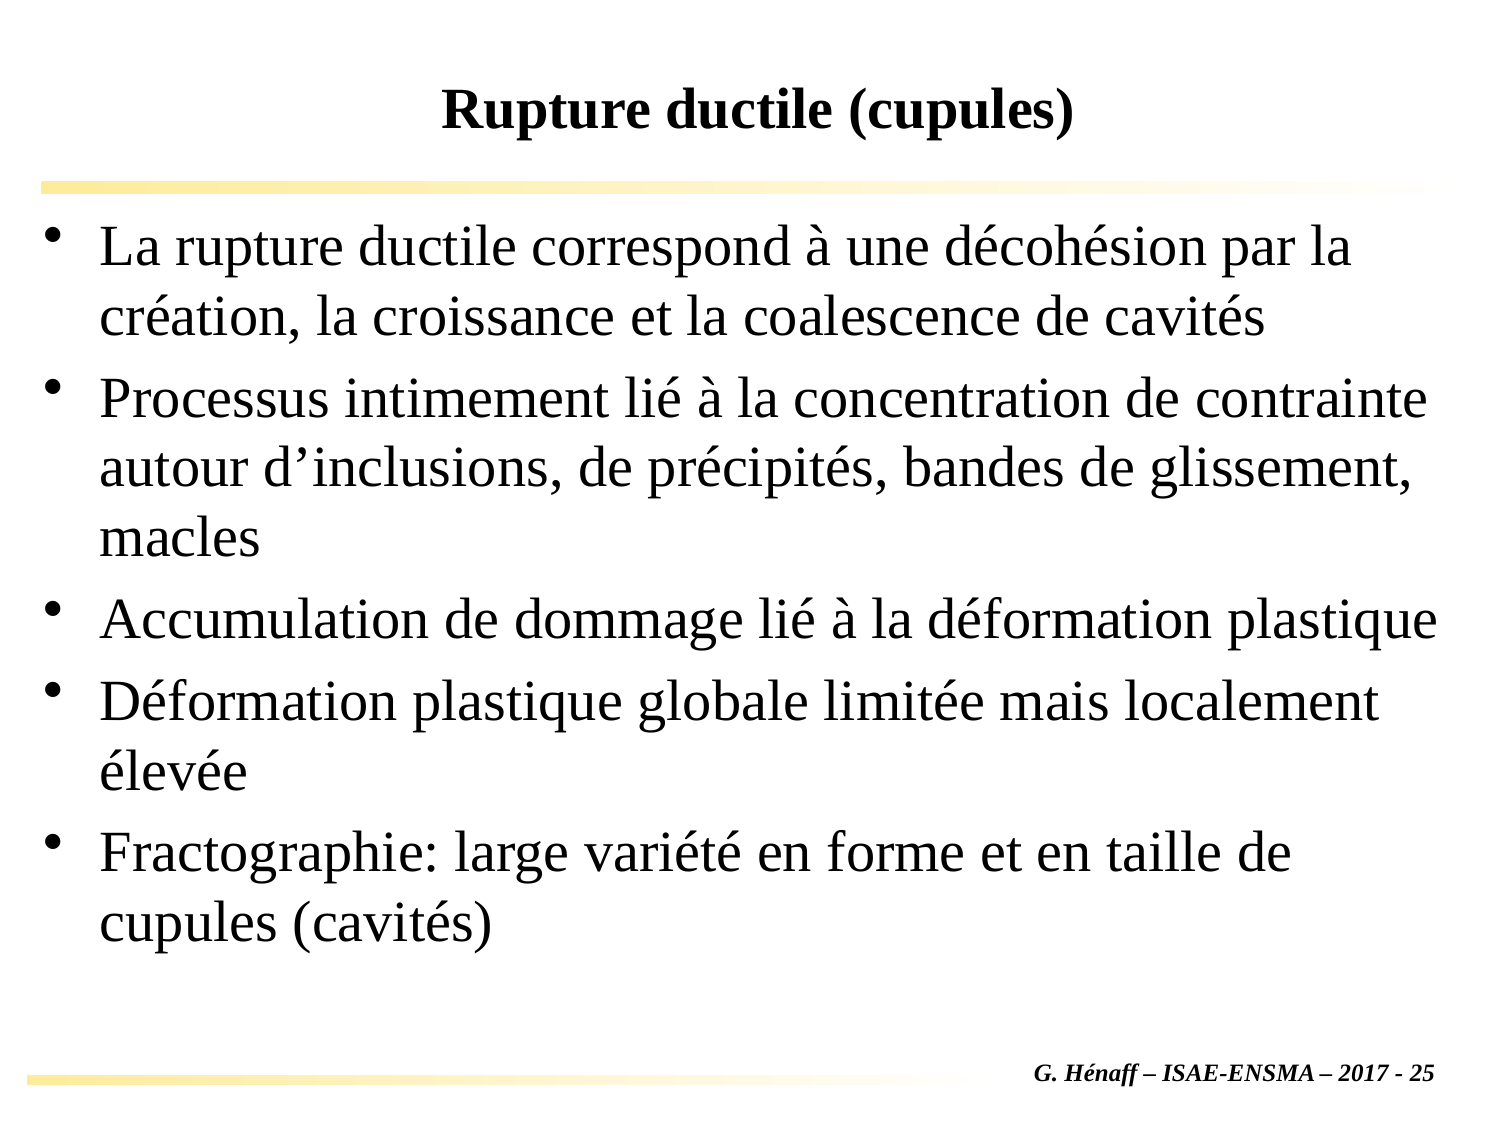

# Rupture ductile (cupules)
La rupture ductile correspond à une décohésion par la création, la croissance et la coalescence de cavités
Processus intimement lié à la concentration de contrainte autour d’inclusions, de précipités, bandes de glissement, macles
Accumulation de dommage lié à la déformation plastique
Déformation plastique globale limitée mais localement élevée
Fractographie: large variété en forme et en taille de cupules (cavités)